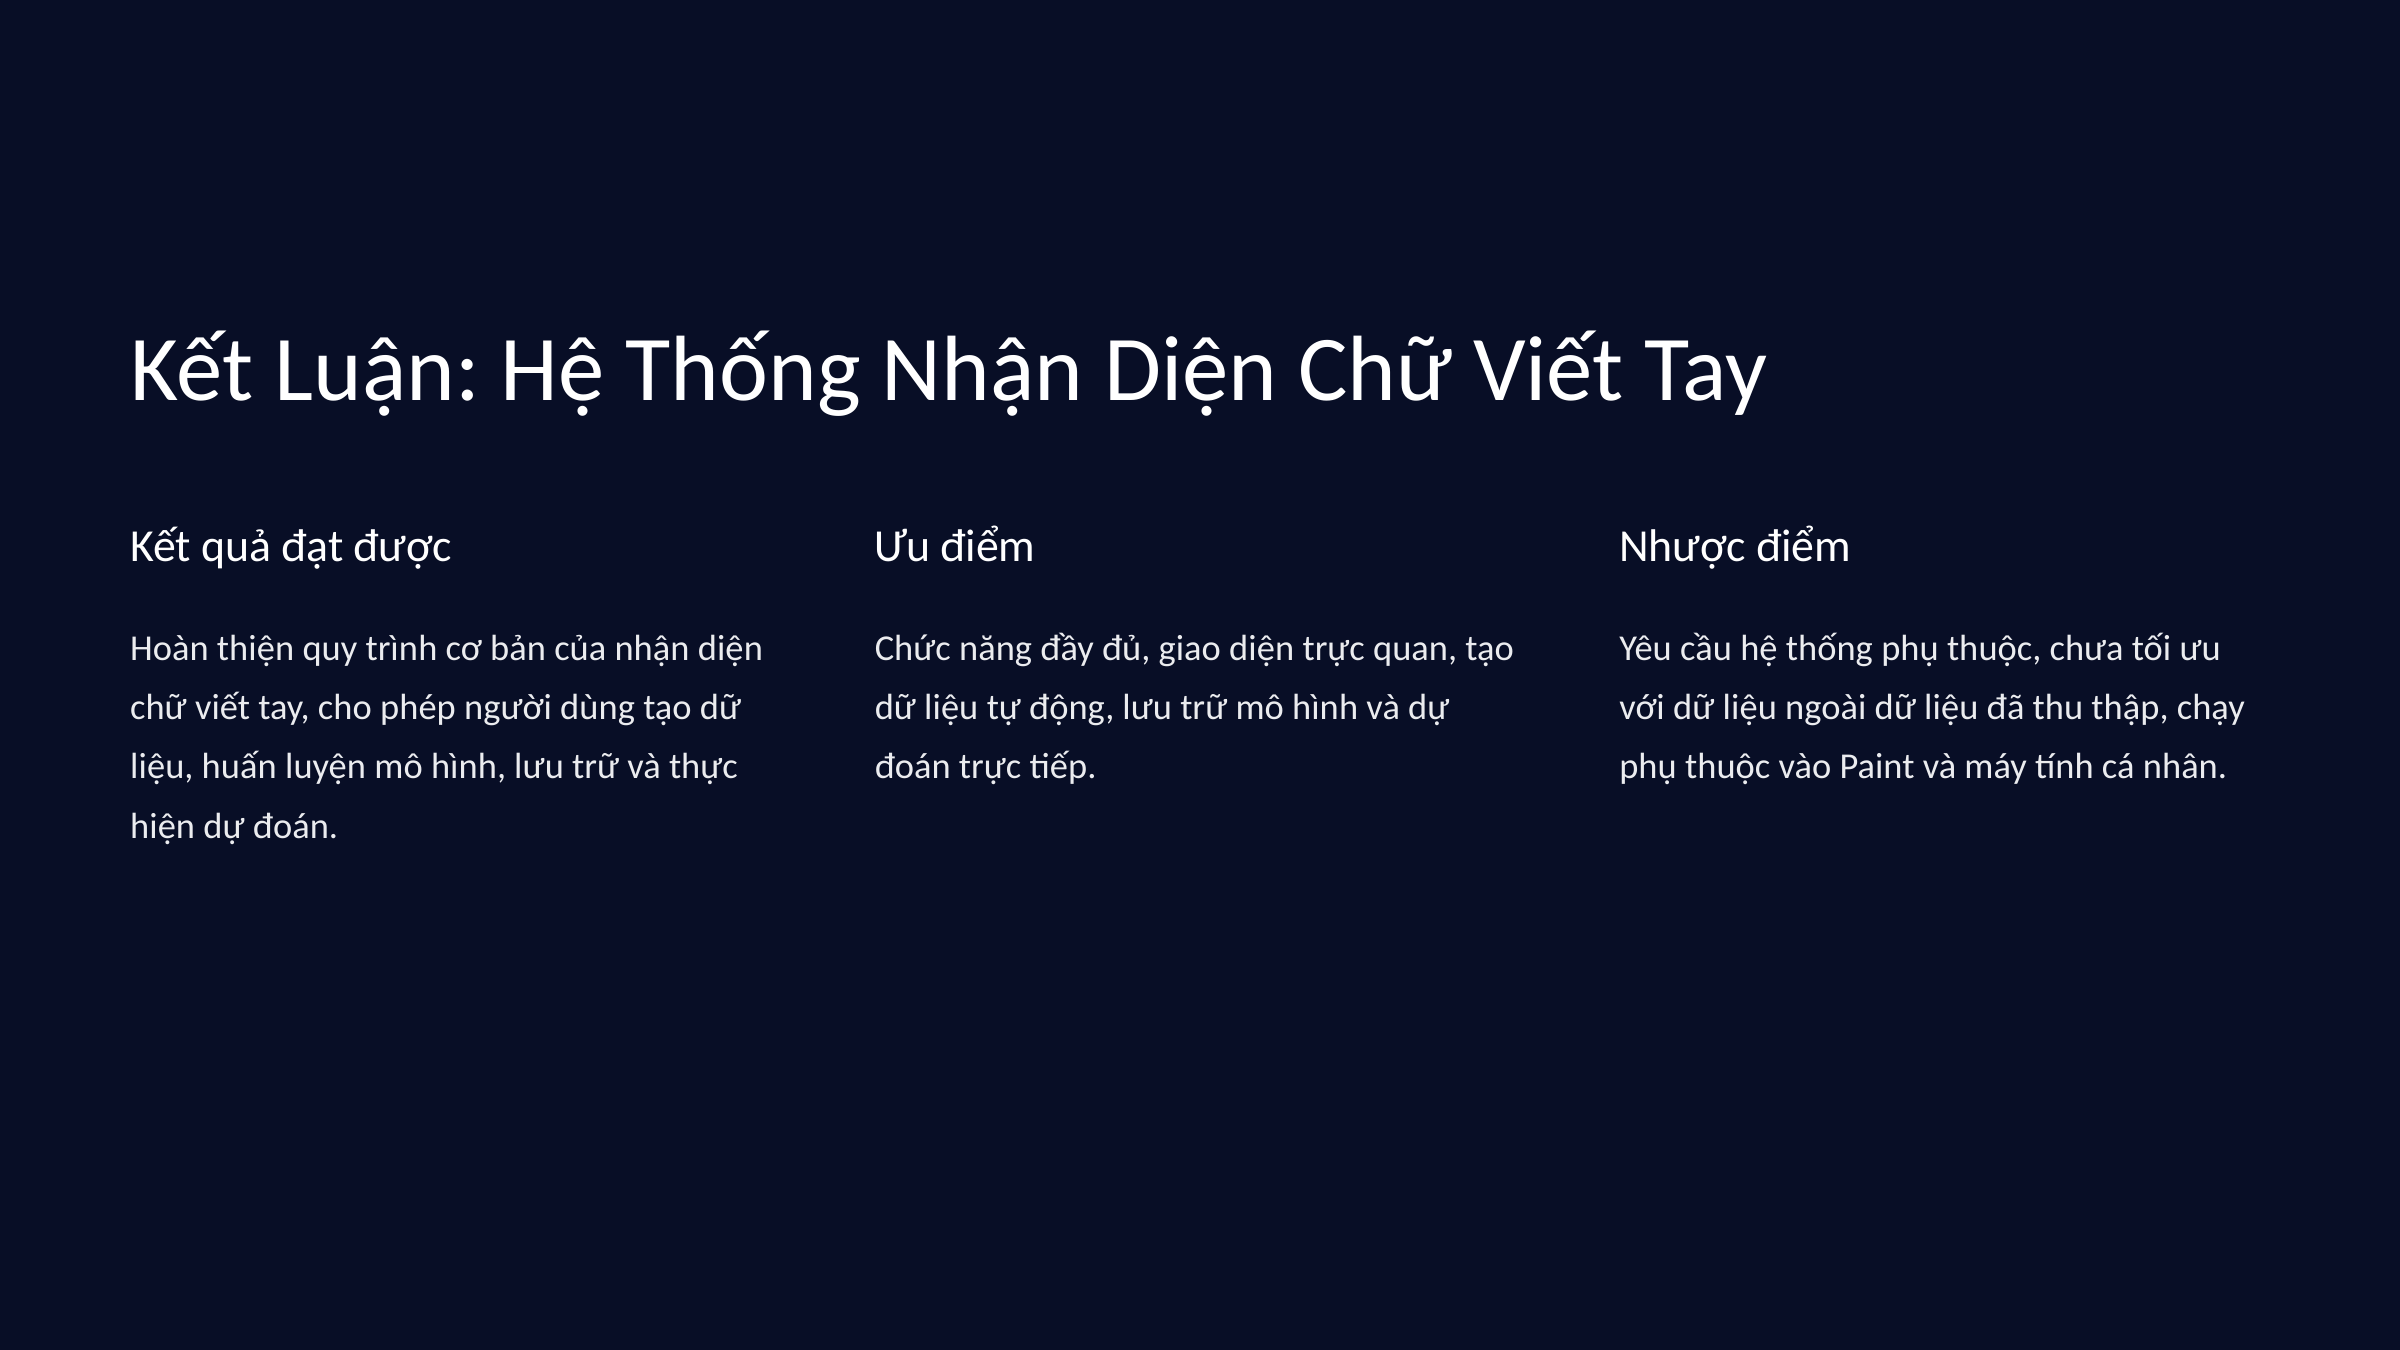

Kết Luận: Hệ Thống Nhận Diện Chữ Viết Tay
Kết quả đạt được
Ưu điểm
Nhược điểm
Hoàn thiện quy trình cơ bản của nhận diện chữ viết tay, cho phép người dùng tạo dữ liệu, huấn luyện mô hình, lưu trữ và thực hiện dự đoán.
Chức năng đầy đủ, giao diện trực quan, tạo dữ liệu tự động, lưu trữ mô hình và dự đoán trực tiếp.
Yêu cầu hệ thống phụ thuộc, chưa tối ưu với dữ liệu ngoài dữ liệu đã thu thập, chạy phụ thuộc vào Paint và máy tính cá nhân.